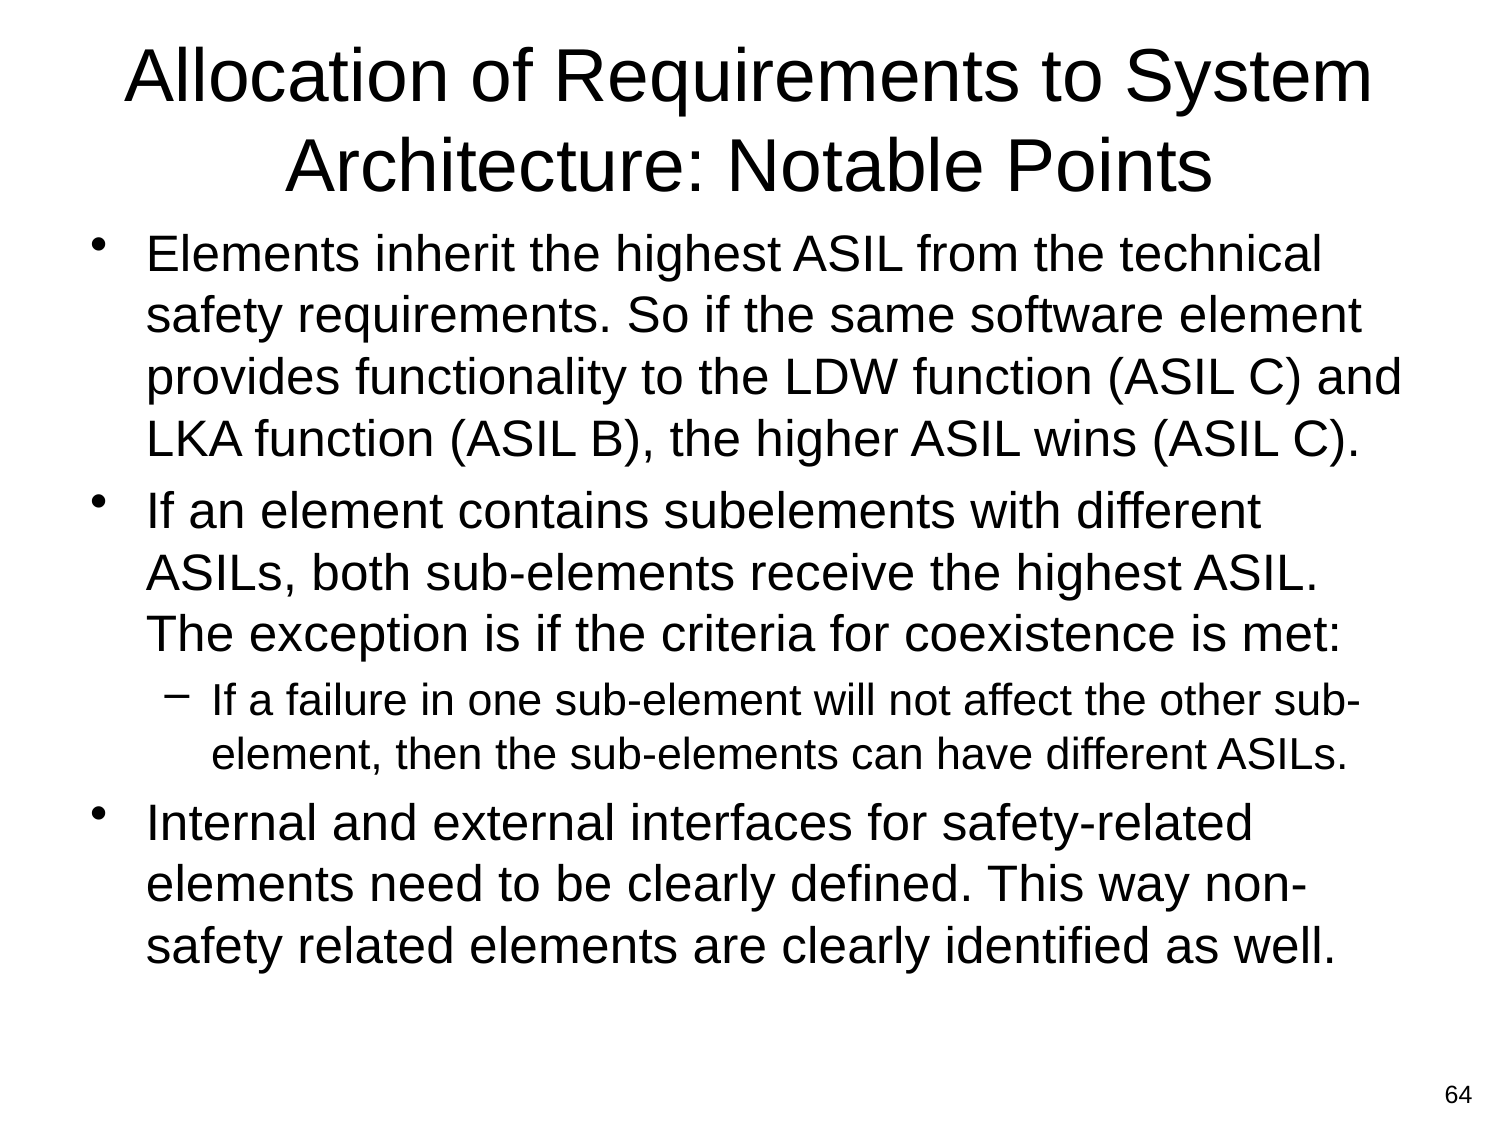

# Allocation of Requirements to System Architecture: Notable Points
Elements inherit the highest ASIL from the technical safety requirements. So if the same software element provides functionality to the LDW function (ASIL C) and LKA function (ASIL B), the higher ASIL wins (ASIL C).
If an element contains subelements with different ASILs, both sub-elements receive the highest ASIL. The exception is if the criteria for coexistence is met:
If a failure in one sub-element will not affect the other sub-element, then the sub-elements can have different ASILs.
Internal and external interfaces for safety-related elements need to be clearly defined. This way non-safety related elements are clearly identified as well.

64